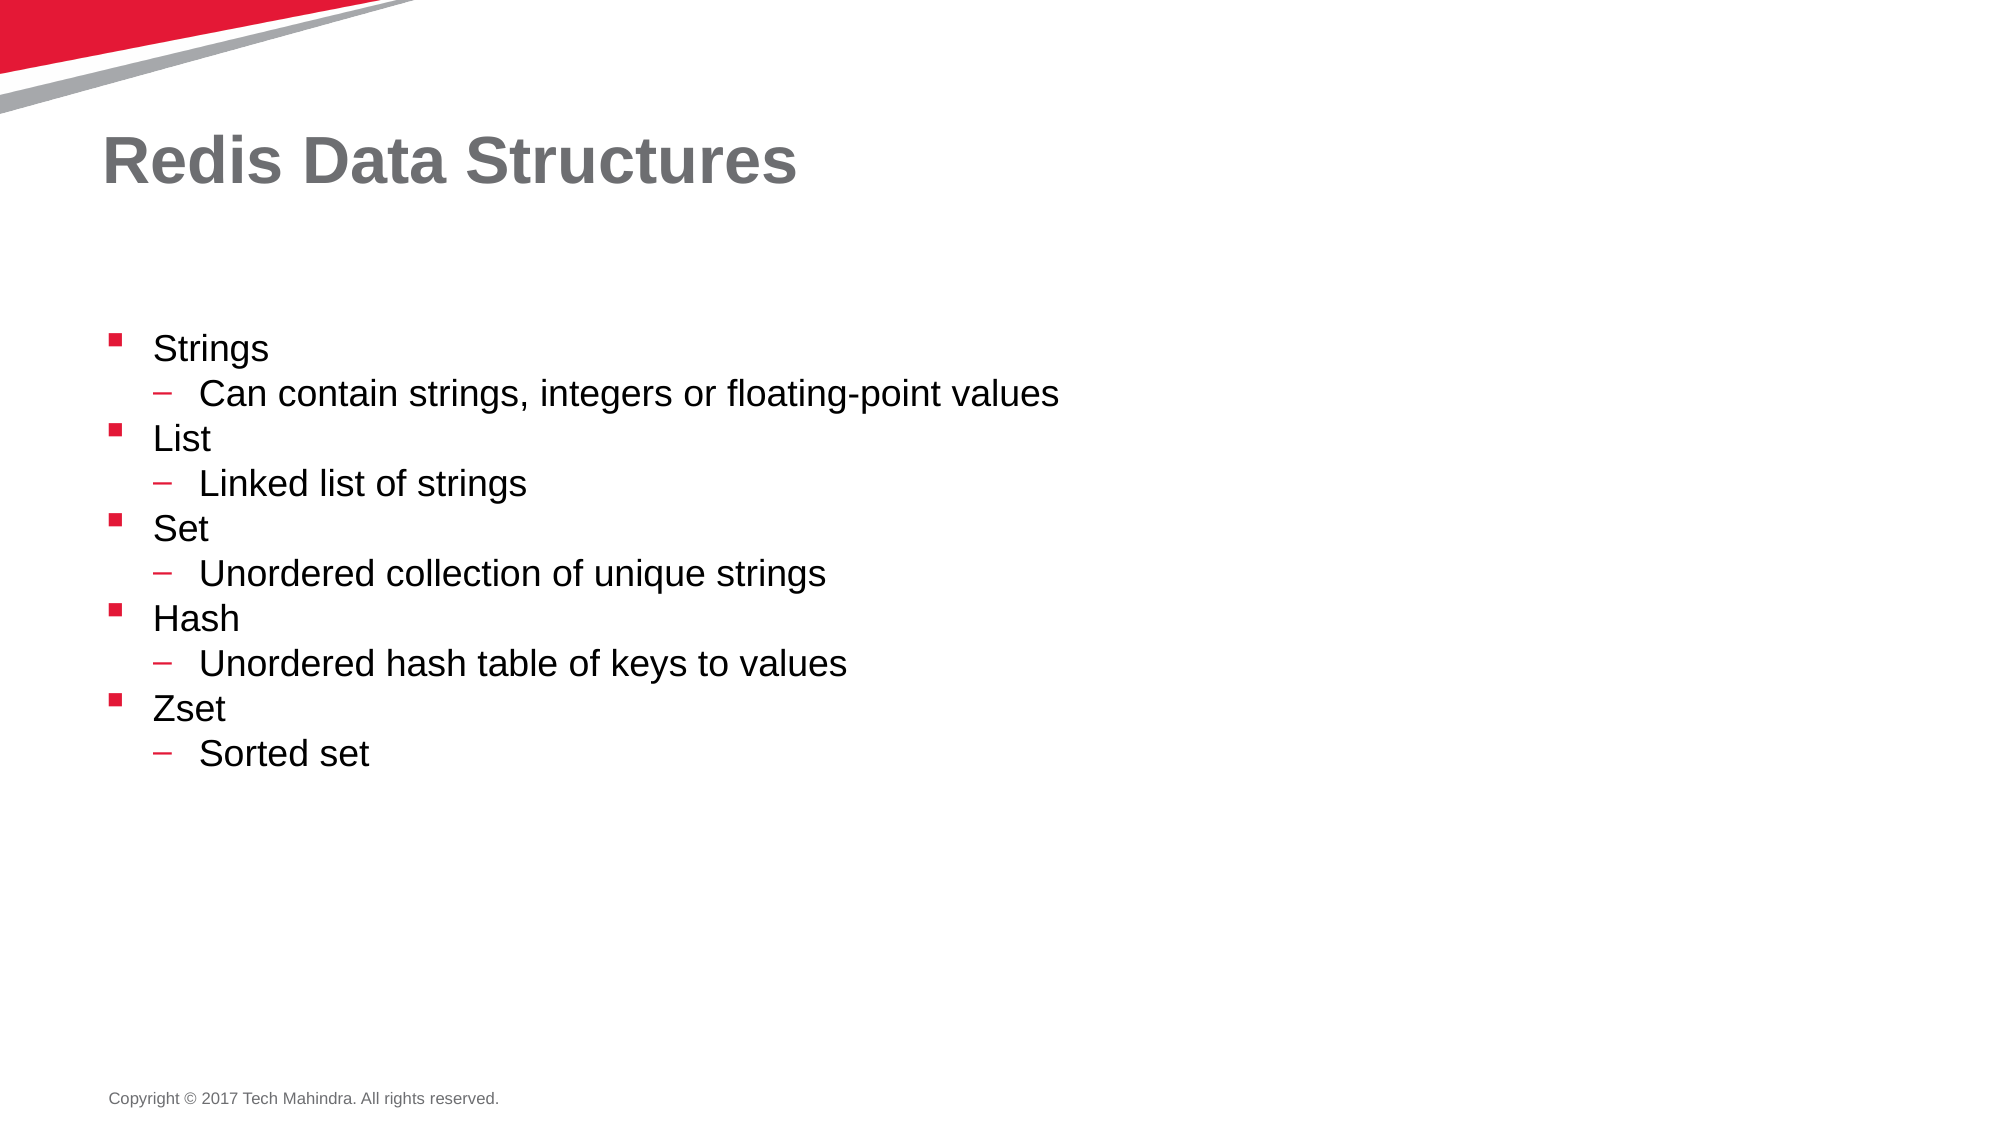

# Redis Data Structures
Strings
Can contain strings, integers or floating-point values
List
Linked list of strings
Set
Unordered collection of unique strings
Hash
Unordered hash table of keys to values
Zset
Sorted set